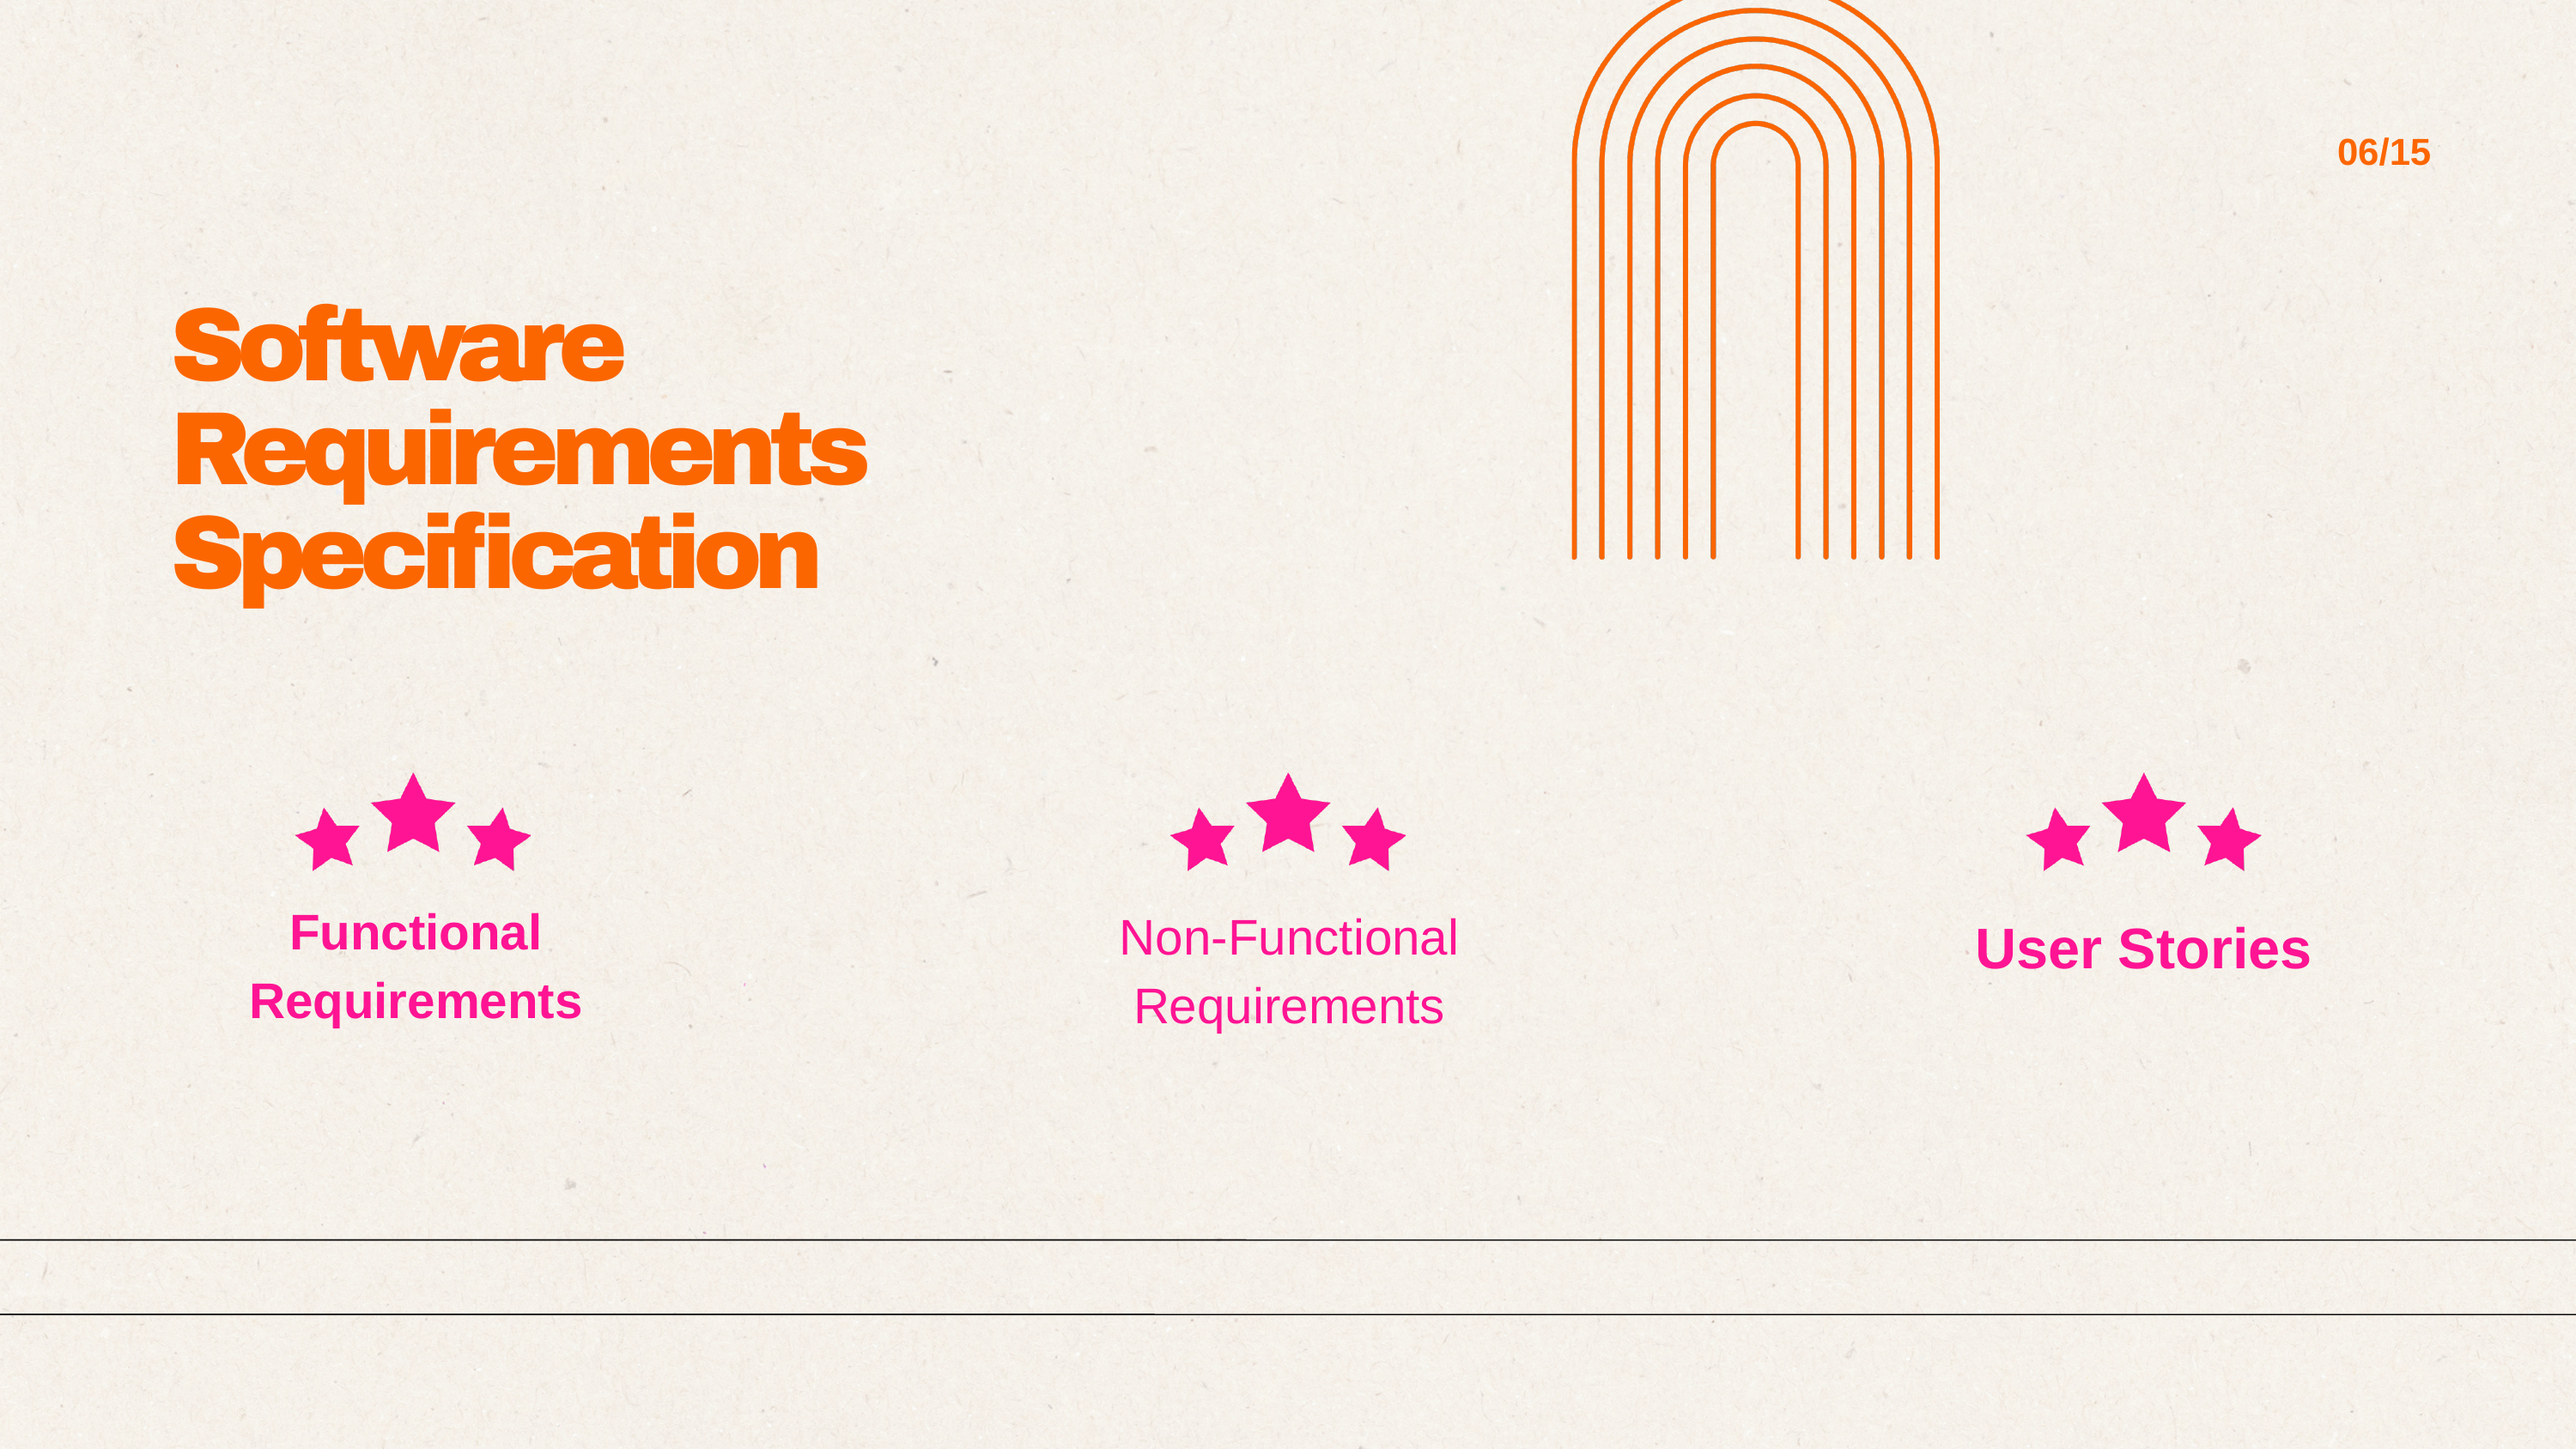

06/15
Software Requirements Specification

Functional Requirements
Non-Functional Requirements
User Stories